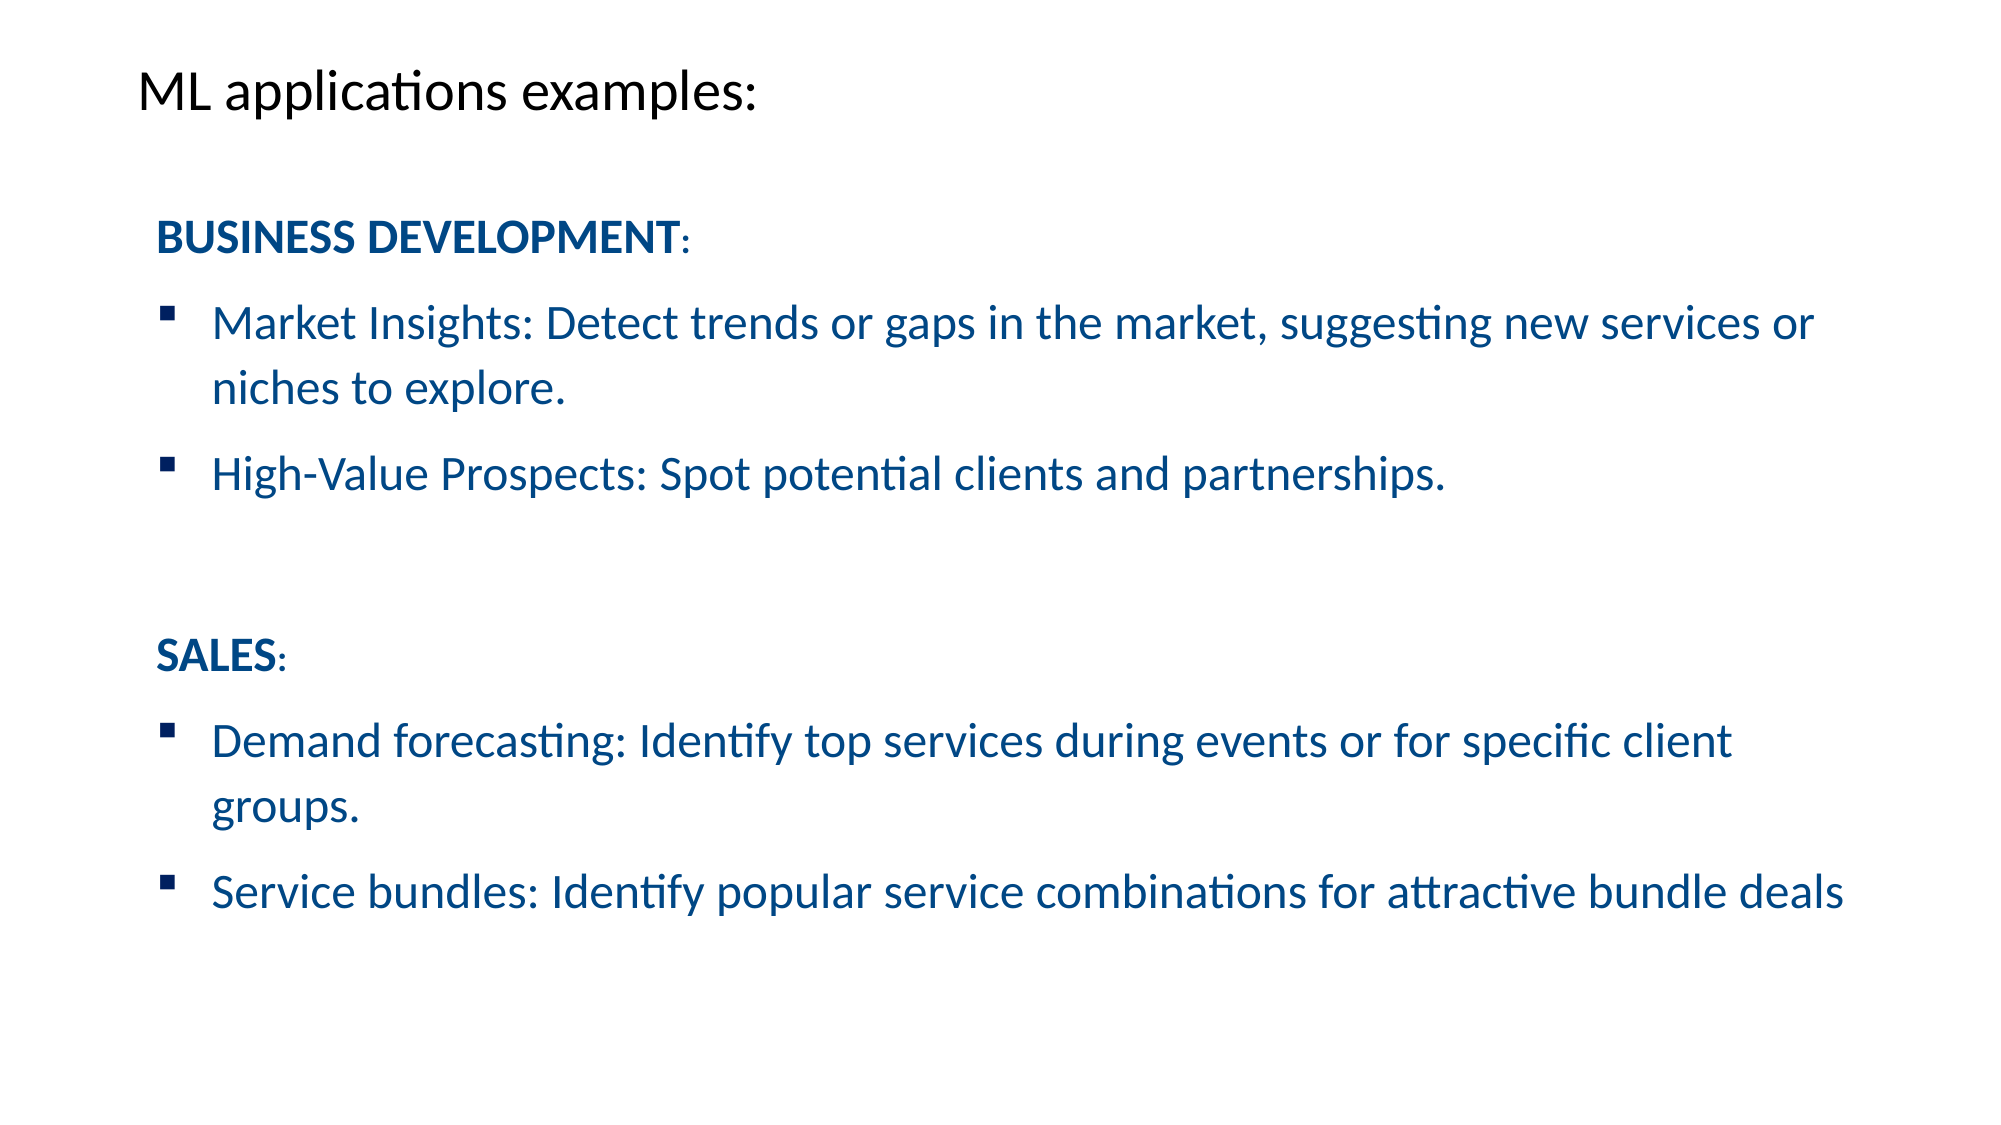

# ML applications examples:
BUSINESS DEVELOPMENT:
Market Insights: Detect trends or gaps in the market, suggesting new services or niches to explore.
High-Value Prospects: Spot potential clients and partnerships.

SALES:
Demand forecasting: Identify top services during events or for specific client groups.
Service bundles: Identify popular service combinations for attractive bundle deals